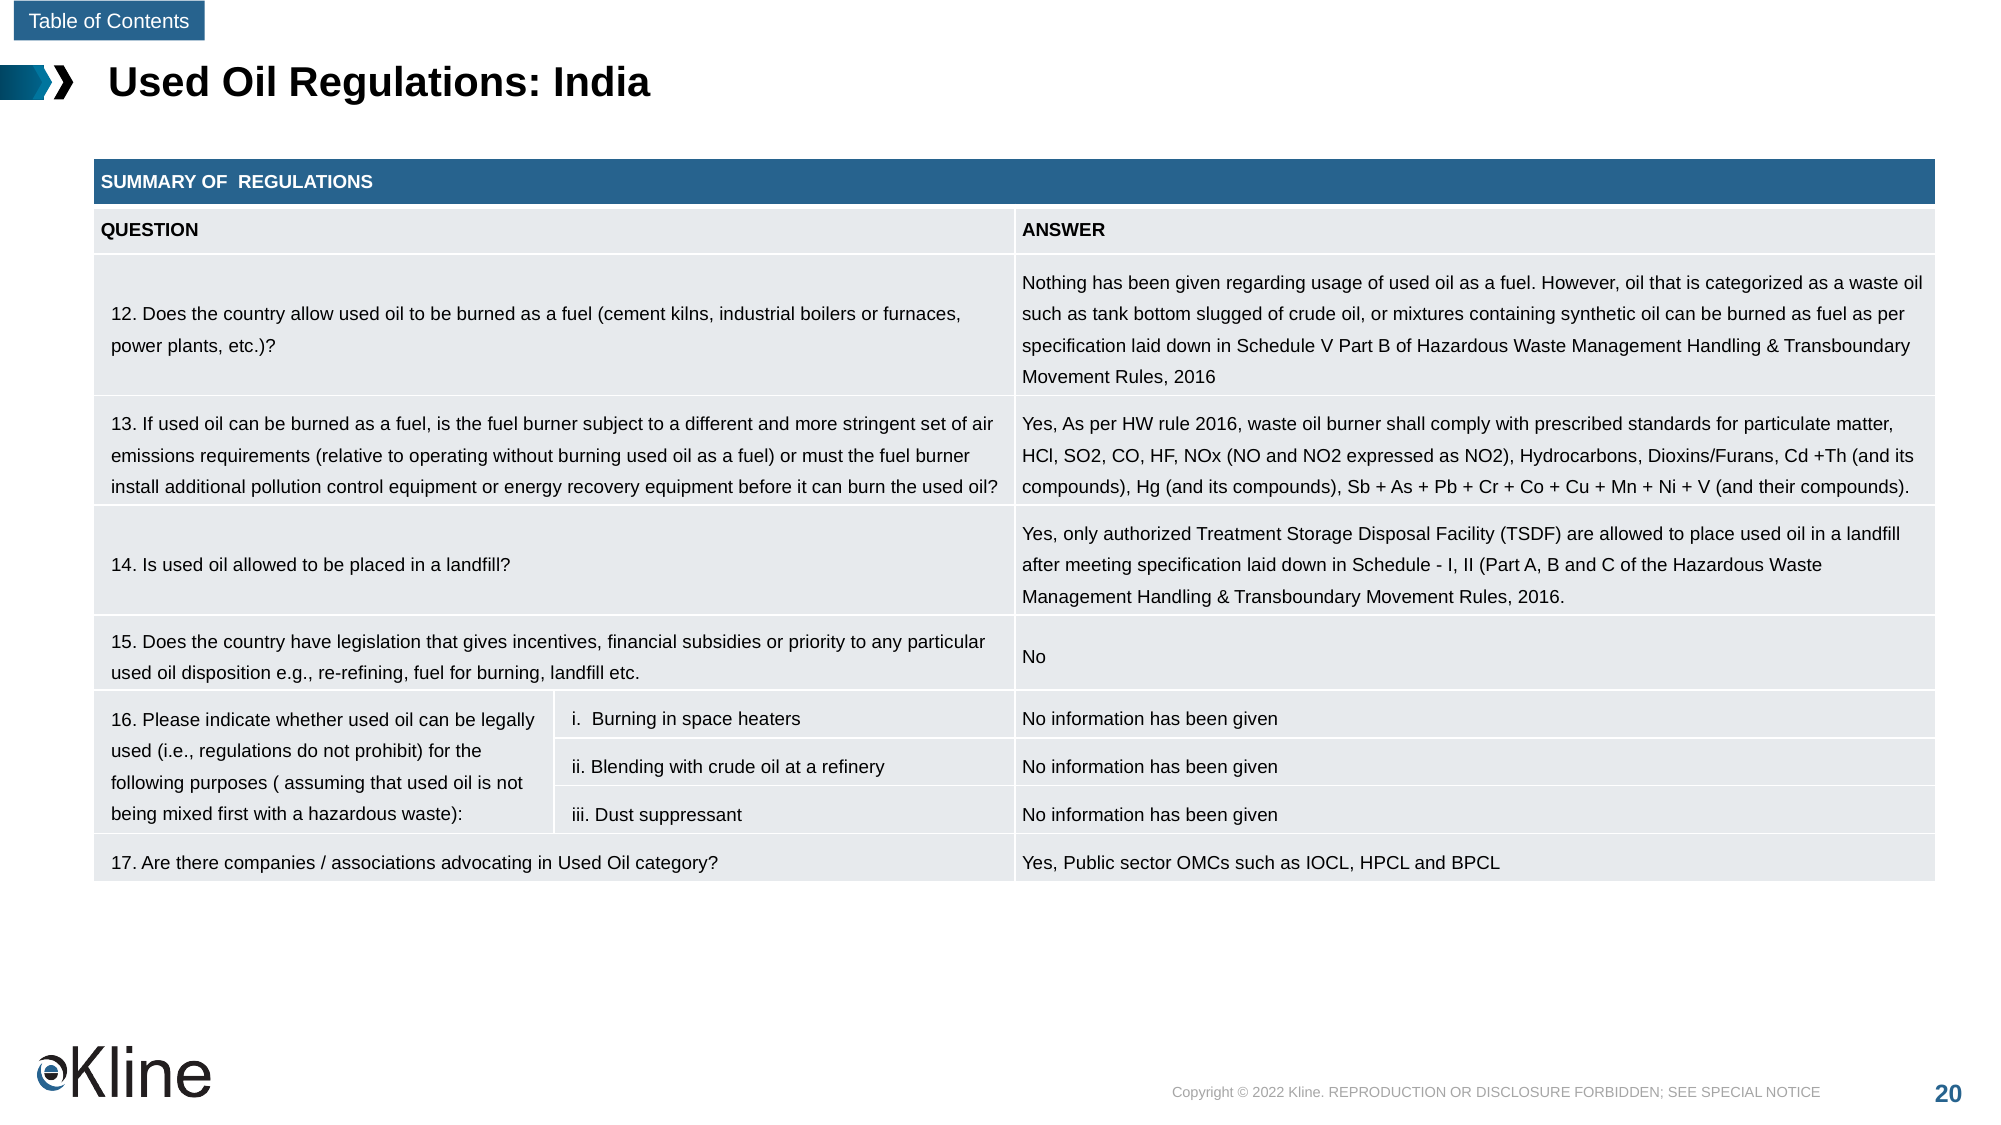

# Used Oil Regulations: India
| SUMMARY OF REGULATIONS |  |  |
| --- | --- | --- |
| QUESTION |  | ANSWER |
| 12. Does the country allow used oil to be burned as a fuel (cement kilns, industrial boilers or furnaces, power plants, etc.)? |  | Nothing has been given regarding usage of used oil as a fuel. However, oil that is categorized as a waste oil such as tank bottom slugged of crude oil, or mixtures containing synthetic oil can be burned as fuel as per specification laid down in Schedule V Part B of Hazardous Waste Management Handling & Transboundary Movement Rules, 2016 |
| 13. If used oil can be burned as a fuel, is the fuel burner subject to a different and more stringent set of air emissions requirements (relative to operating without burning used oil as a fuel) or must the fuel burner install additional pollution control equipment or energy recovery equipment before it can burn the used oil? |  | Yes, As per HW rule 2016, waste oil burner shall comply with prescribed standards for particulate matter, HCl, SO2, CO, HF, NOx (NO and NO2 expressed as NO2), Hydrocarbons, Dioxins/Furans, Cd +Th (and its compounds), Hg (and its compounds), Sb + As + Pb + Cr + Co + Cu + Mn + Ni + V (and their compounds). |
| 14. Is used oil allowed to be placed in a landfill? |  | Yes, only authorized Treatment Storage Disposal Facility (TSDF) are allowed to place used oil in a landfill after meeting specification laid down in Schedule - I, II (Part A, B and C of the Hazardous Waste Management Handling & Transboundary Movement Rules, 2016. |
| 15. Does the country have legislation that gives incentives, financial subsidies or priority to any particular used oil disposition e.g., re-refining, fuel for burning, landfill etc. |  | No |
| 16. Please indicate whether used oil can be legally used (i.e., regulations do not prohibit) for the following purposes ( assuming that used oil is not being mixed first with a hazardous waste): | i.  Burning in space heaters | No information has been given |
|  | ii. Blending with crude oil at a refinery | No information has been given |
|  | iii. Dust suppressant | No information has been given |
| 17. Are there companies / associations advocating in Used Oil category? |  | Yes, Public sector OMCs such as IOCL, HPCL and BPCL |